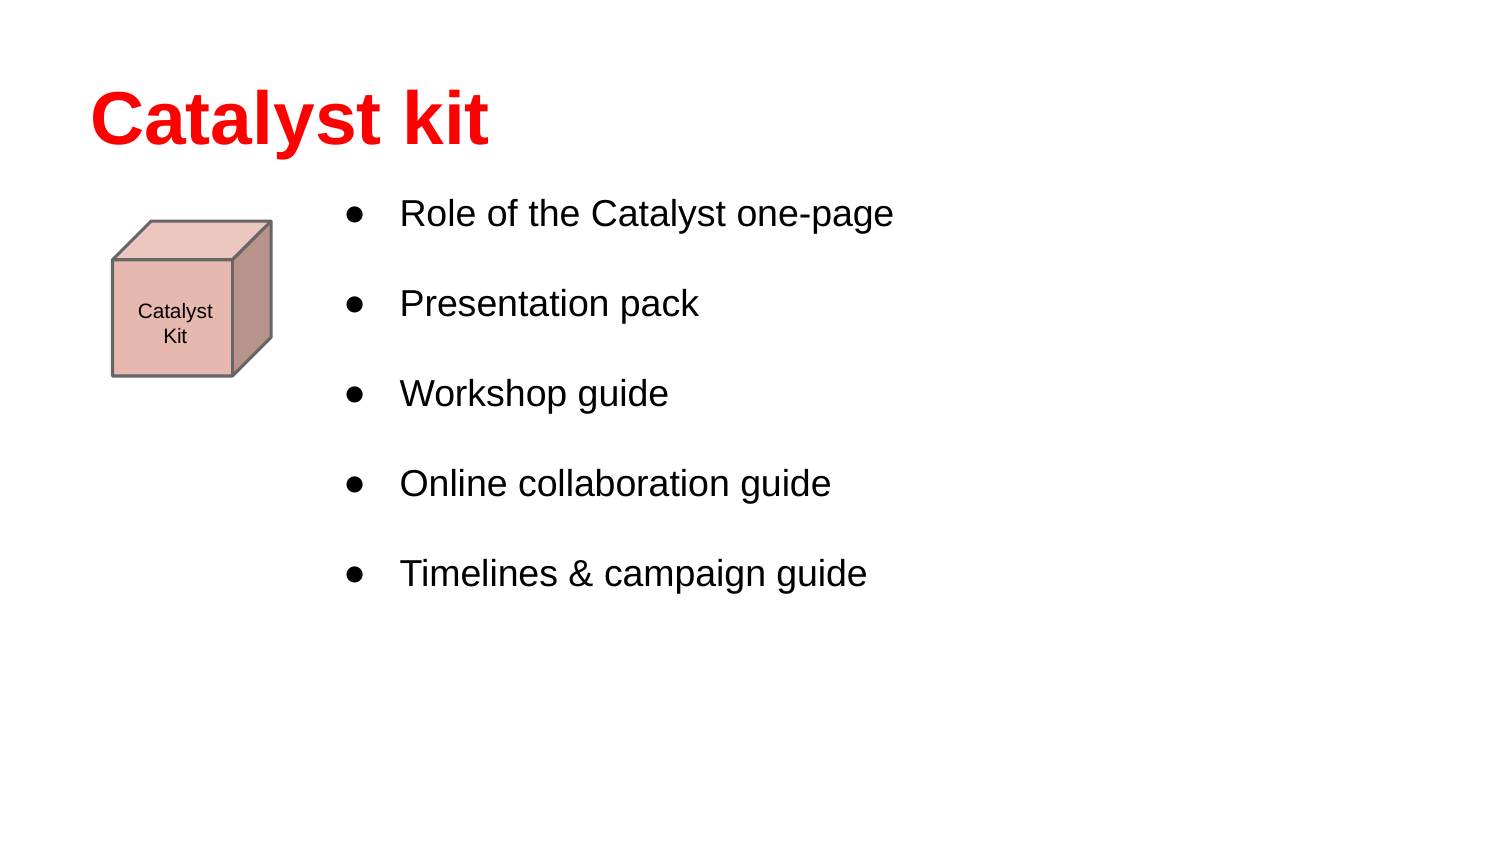

# Catalyst kit
Role of the Catalyst one-page
Presentation pack
Workshop guide
Online collaboration guide
Timelines & campaign guide

Catalyst
Kit